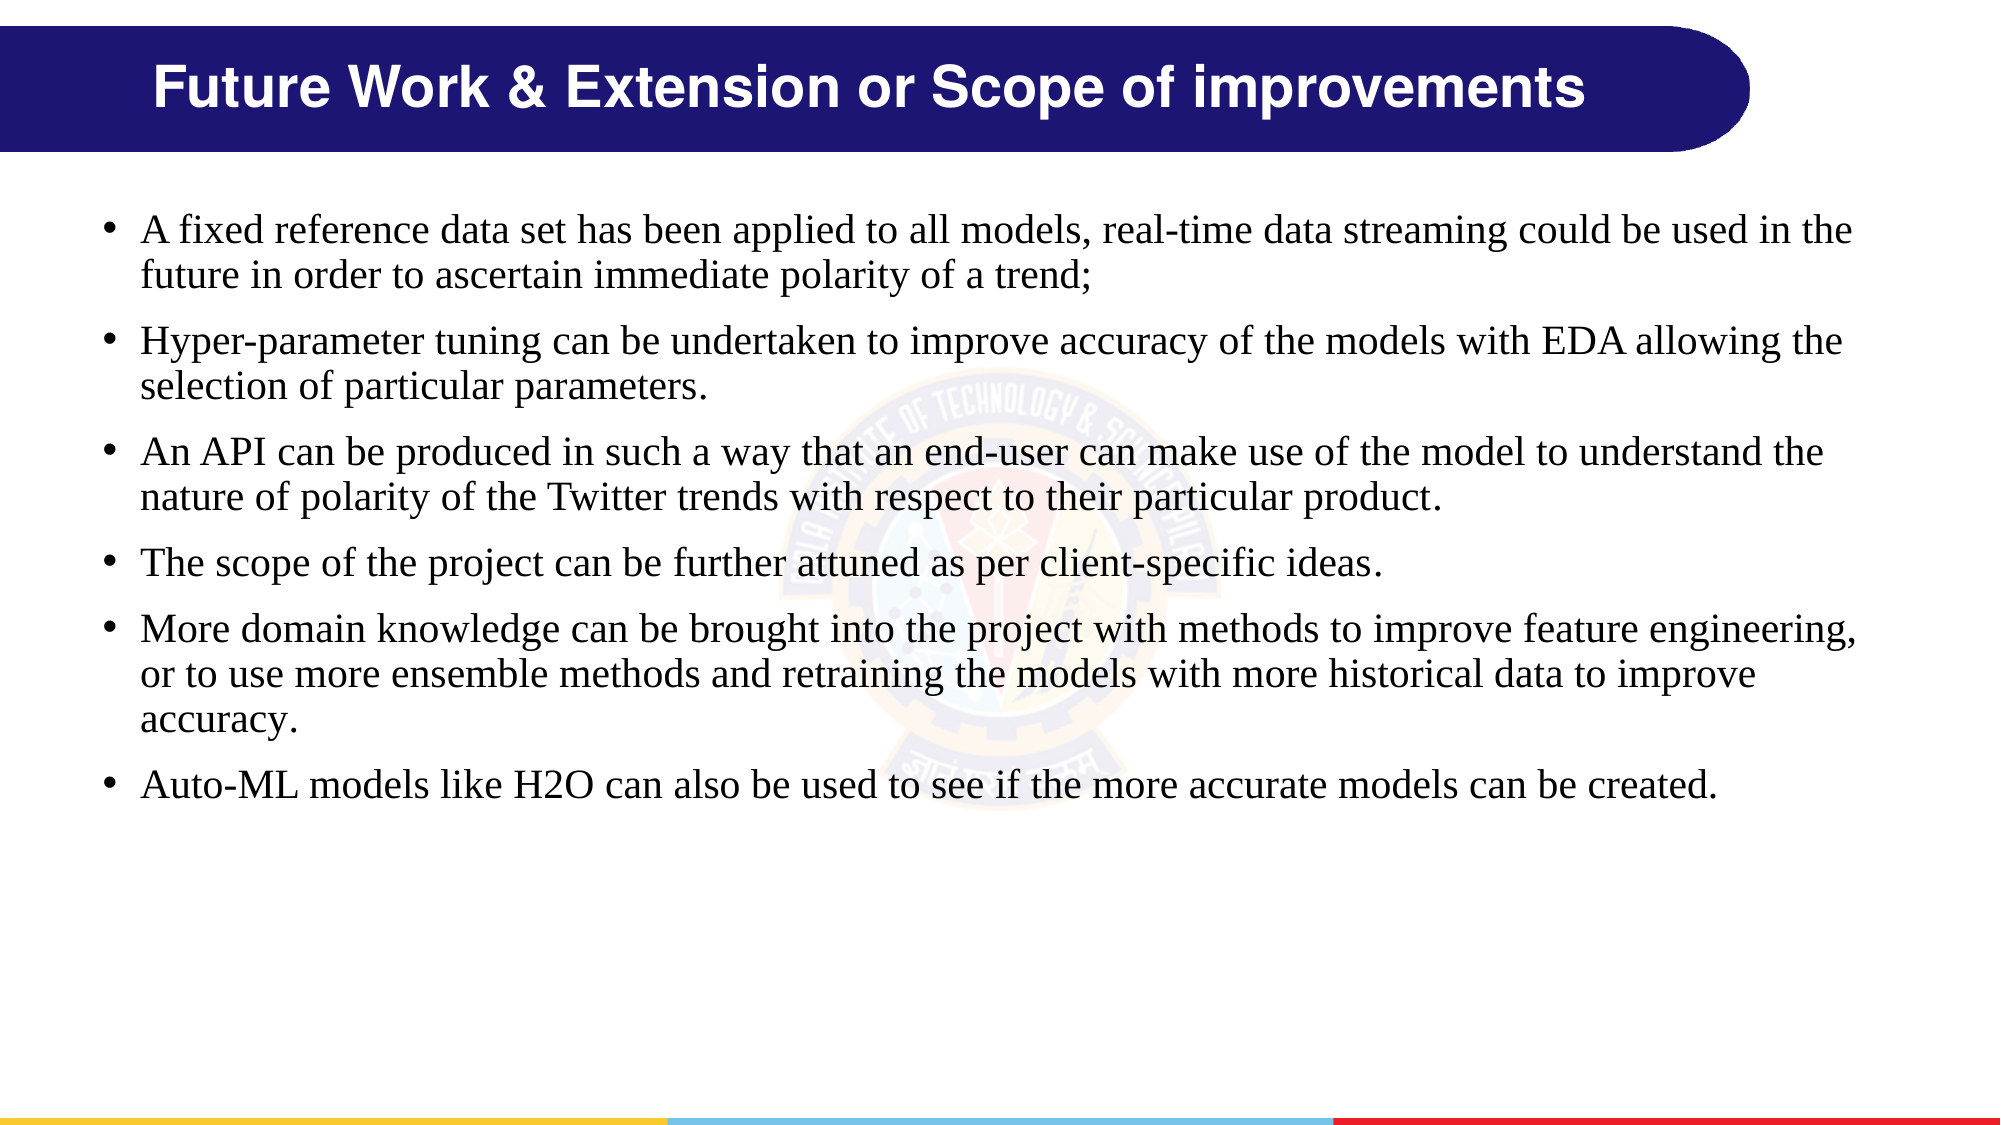

# Future Work & Extension or Scope of improvements
A fixed reference data set has been applied to all models, real-time data streaming could be used in the future in order to ascertain immediate polarity of a trend;
Hyper-parameter tuning can be undertaken to improve accuracy of the models with EDA allowing the selection of particular parameters.
An API can be produced in such a way that an end-user can make use of the model to understand the nature of polarity of the Twitter trends with respect to their particular product.
The scope of the project can be further attuned as per client-specific ideas.
More domain knowledge can be brought into the project with methods to improve feature engineering, or to use more ensemble methods and retraining the models with more historical data to improve accuracy.
Auto-ML models like H2O can also be used to see if the more accurate models can be created.